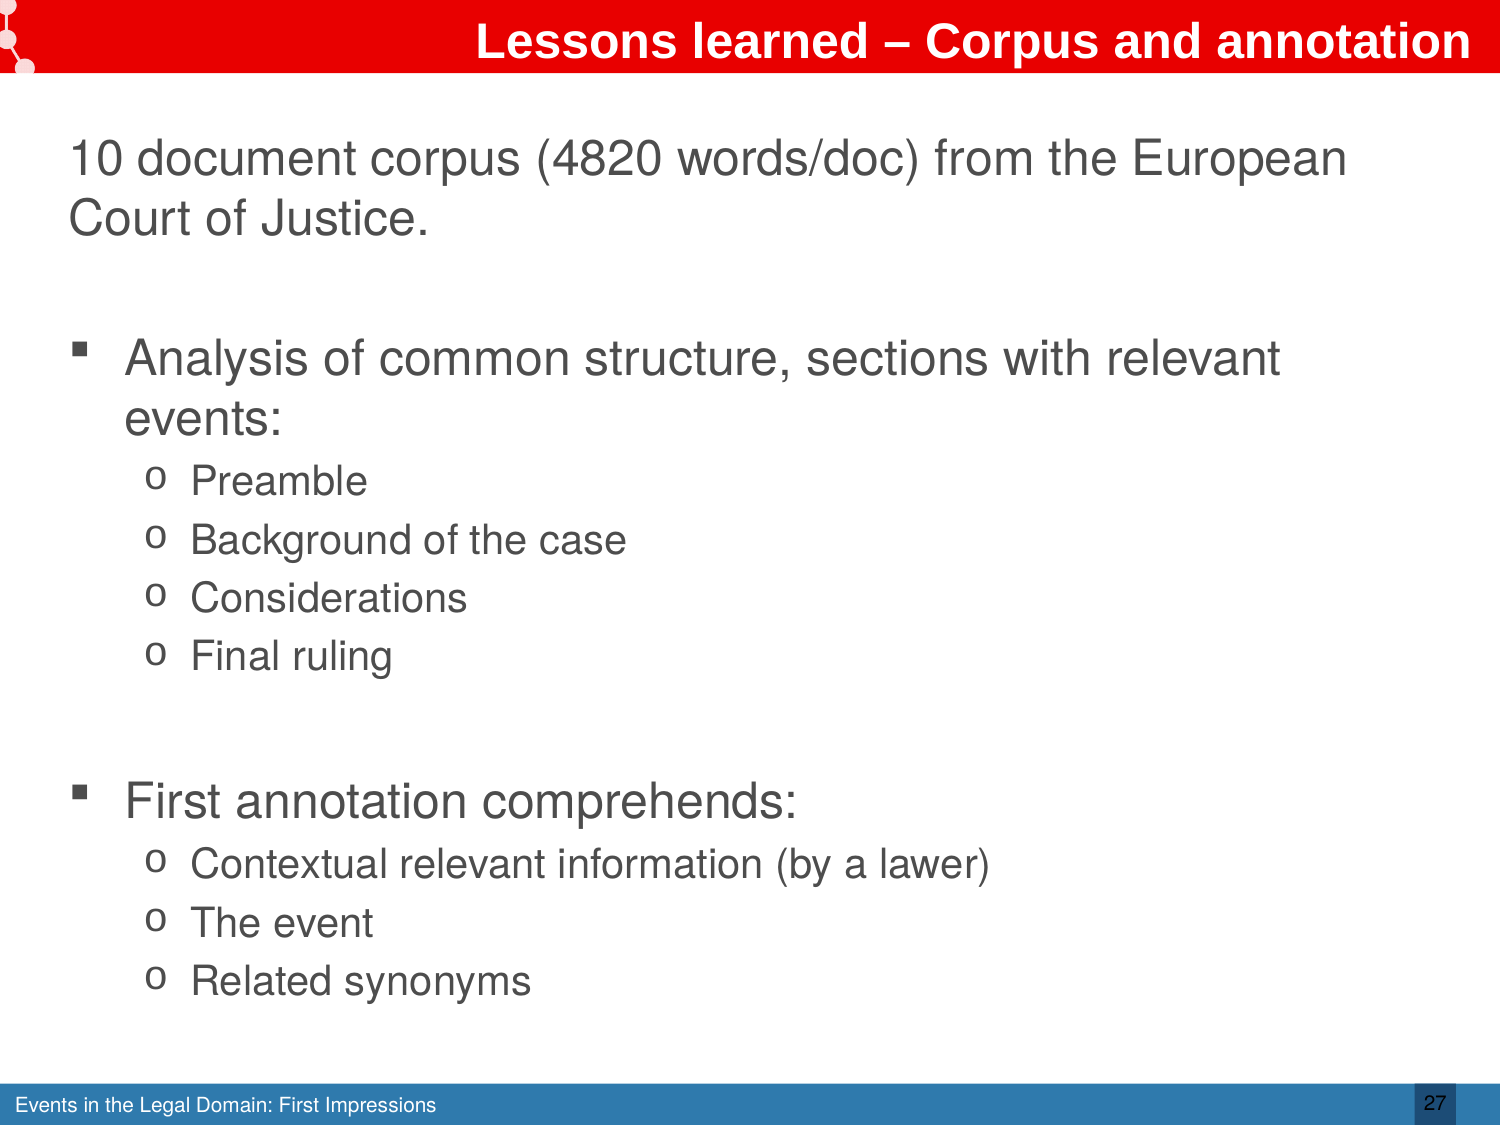

# Lessons learned – Corpus and annotation
10 document corpus (4820 words/doc) from the European Court of Justice.

Analysis of common structure, sections with relevant events:
Preamble
Background of the case
Considerations
Final ruling

First annotation comprehends:
Contextual relevant information (by a lawer)
The event
Related synonyms

27